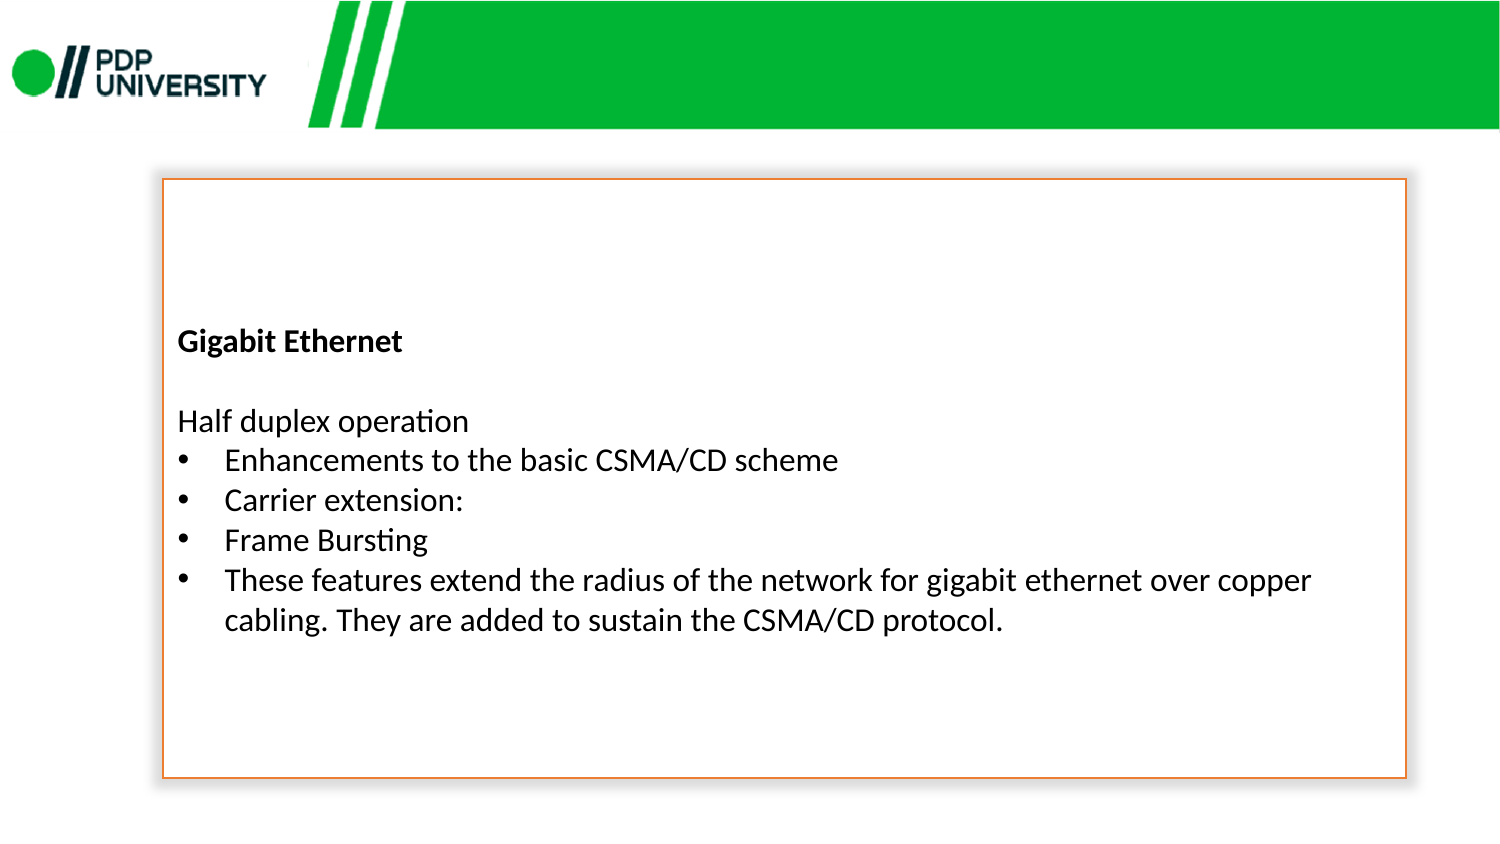

Gigabit Ethernet

Half duplex operation
Enhancements to the basic CSMA/CD scheme
Carrier extension:
Frame Bursting
These features extend the radius of the network for gigabit ethernet over copper cabling. They are added to sustain the CSMA/CD protocol.